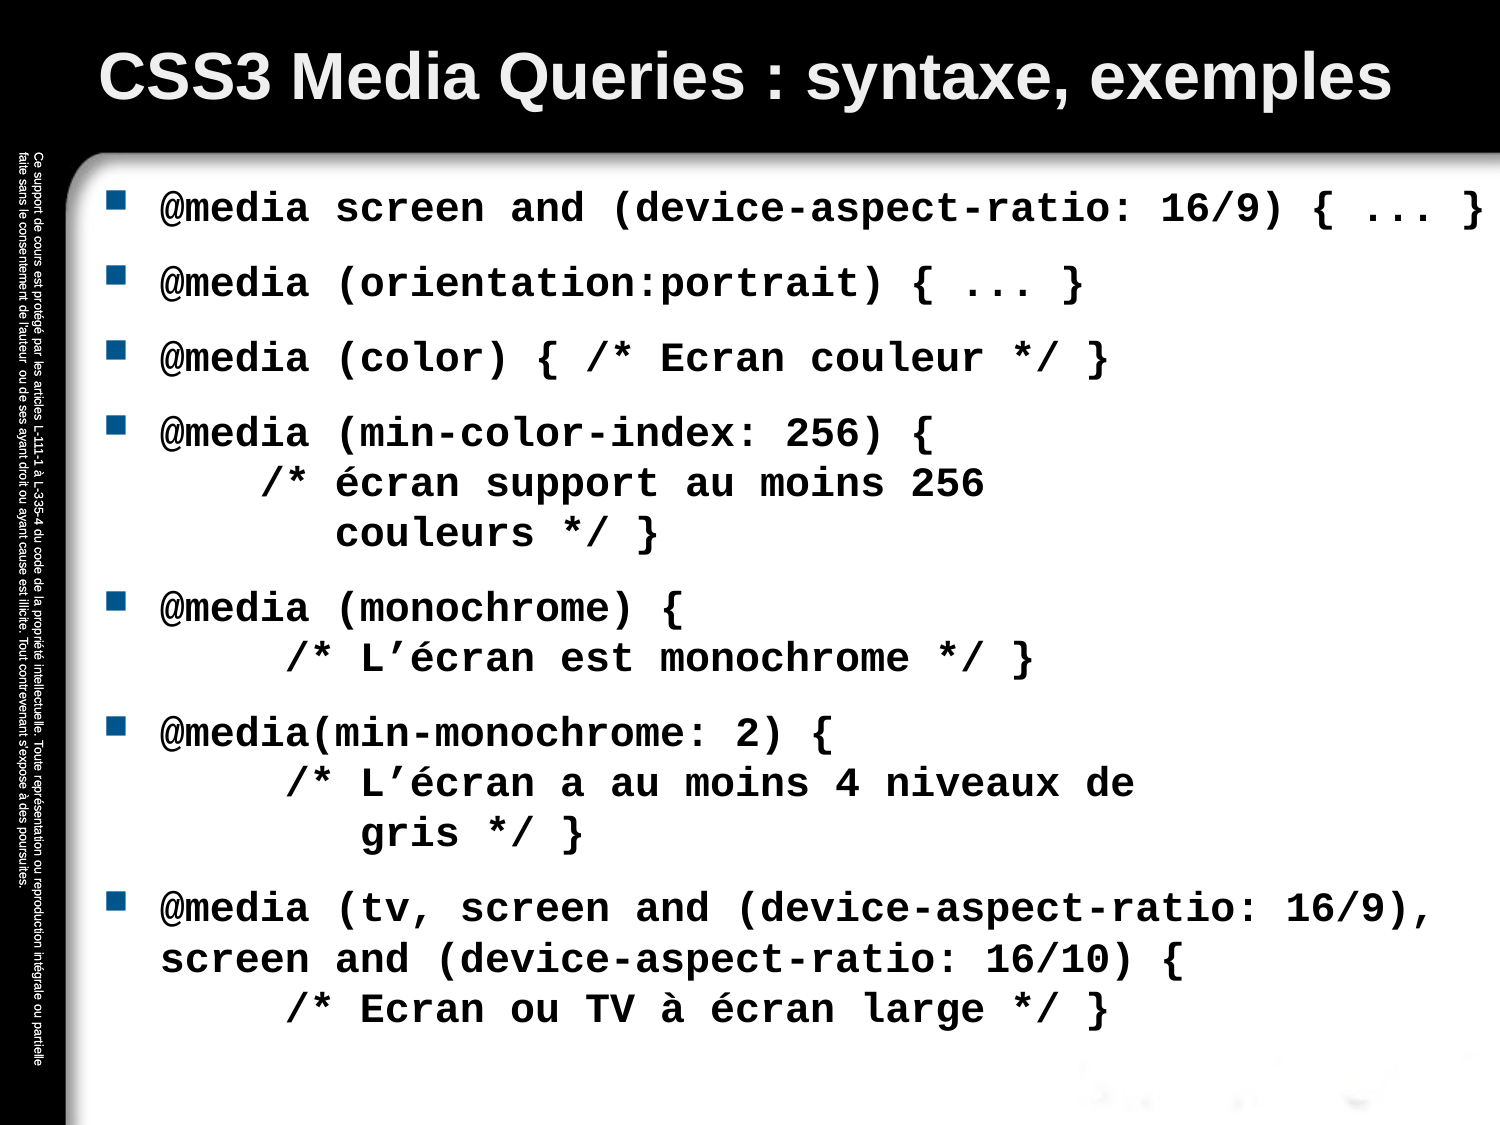

# CSS3 Media Queries : syntaxe, exemples
@media screen and (device-aspect-ratio: 16/9) { ... }
@media (orientation:portrait) { ... }
@media (color) { /* Ecran couleur */ }
@media (min-color-index: 256) {
    /* écran support au moins 256
       couleurs */ }
@media (monochrome) {
     /* L’écran est monochrome */ }
@media(min-monochrome: 2) {
     /* L’écran a au moins 4 niveaux de
        gris */ }
@media (tv, screen and (device-aspect-ratio: 16/9), screen and (device-aspect-ratio: 16/10) {
     /* Ecran ou TV à écran large */ }